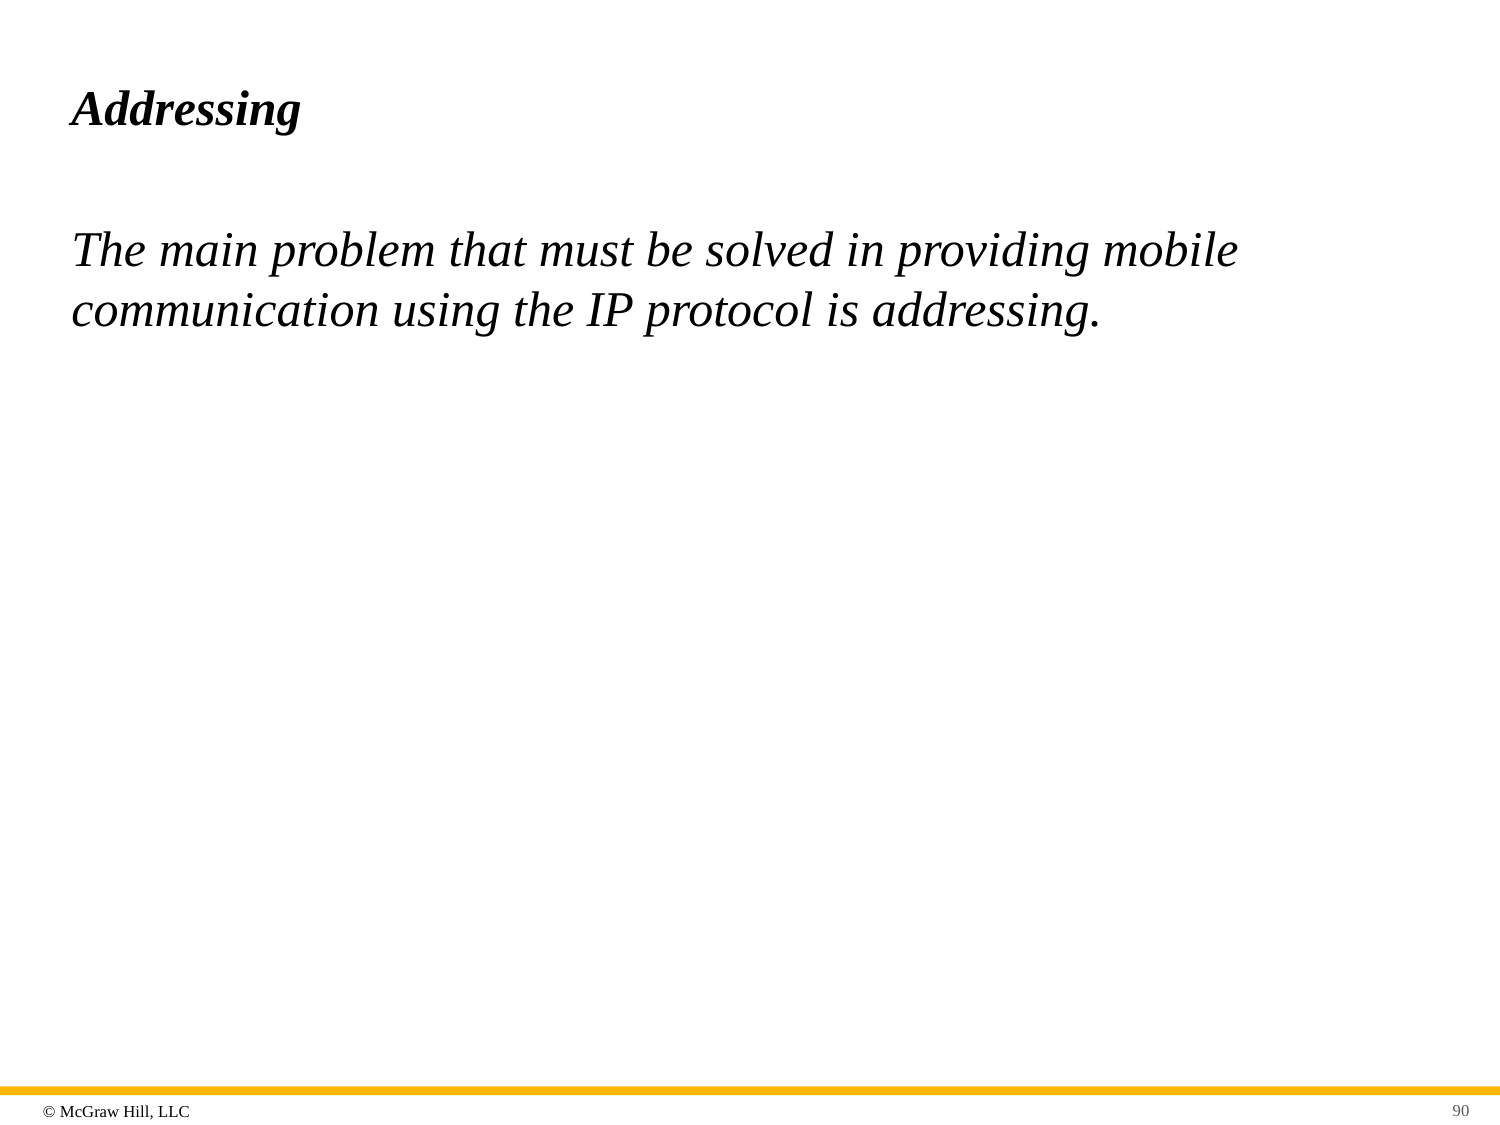

# Addressing
The main problem that must be solved in providing mobile communication using the IP protocol is addressing.
90